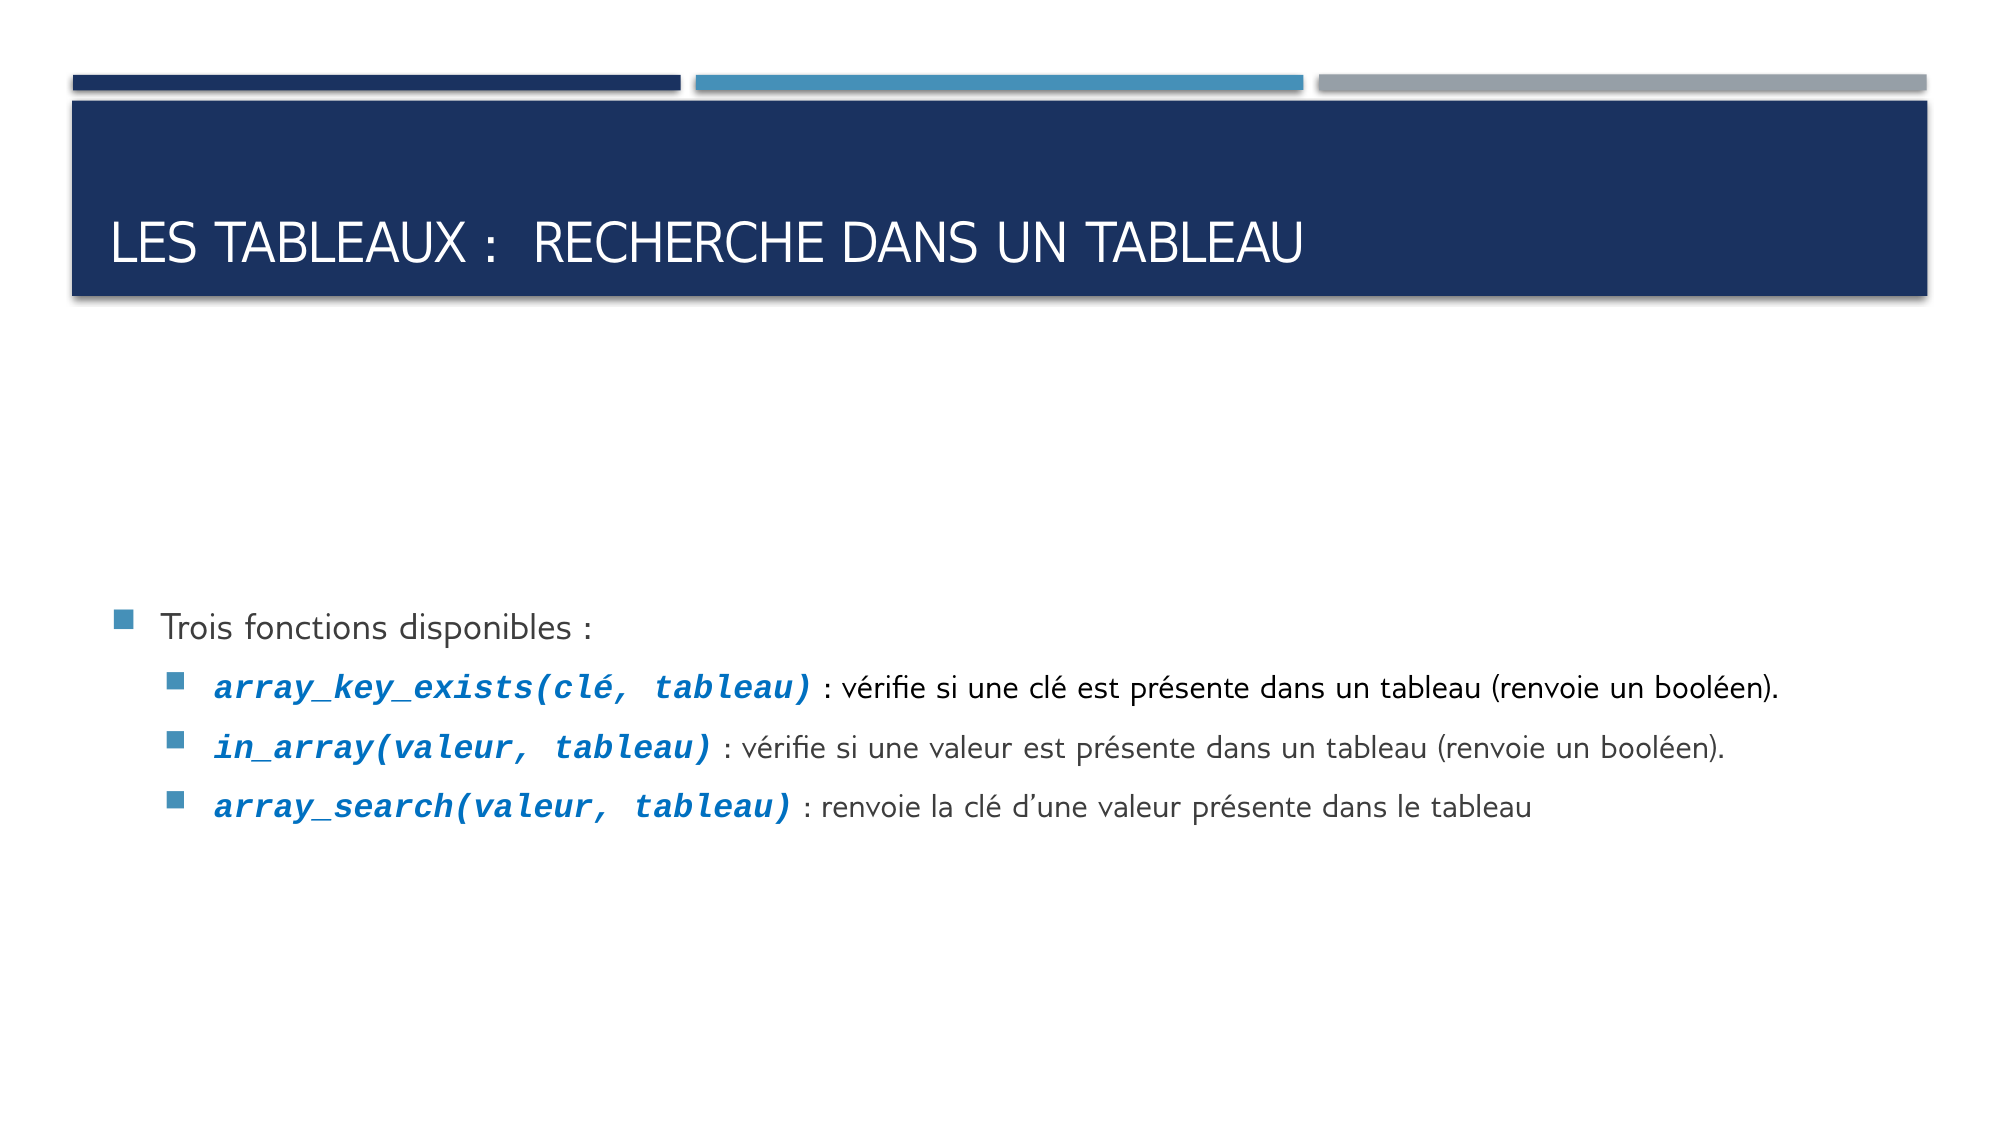

# LES Tableaux :  Recherche dans un tableau
Trois fonctions disponibles :
array_key_exists(clé, tableau) : vérifie si une clé est présente dans un tableau (renvoie un booléen).
in_array(valeur, tableau) : vérifie si une valeur est présente dans un tableau (renvoie un booléen).
array_search(valeur, tableau) : renvoie la clé d’une valeur présente dans le tableau